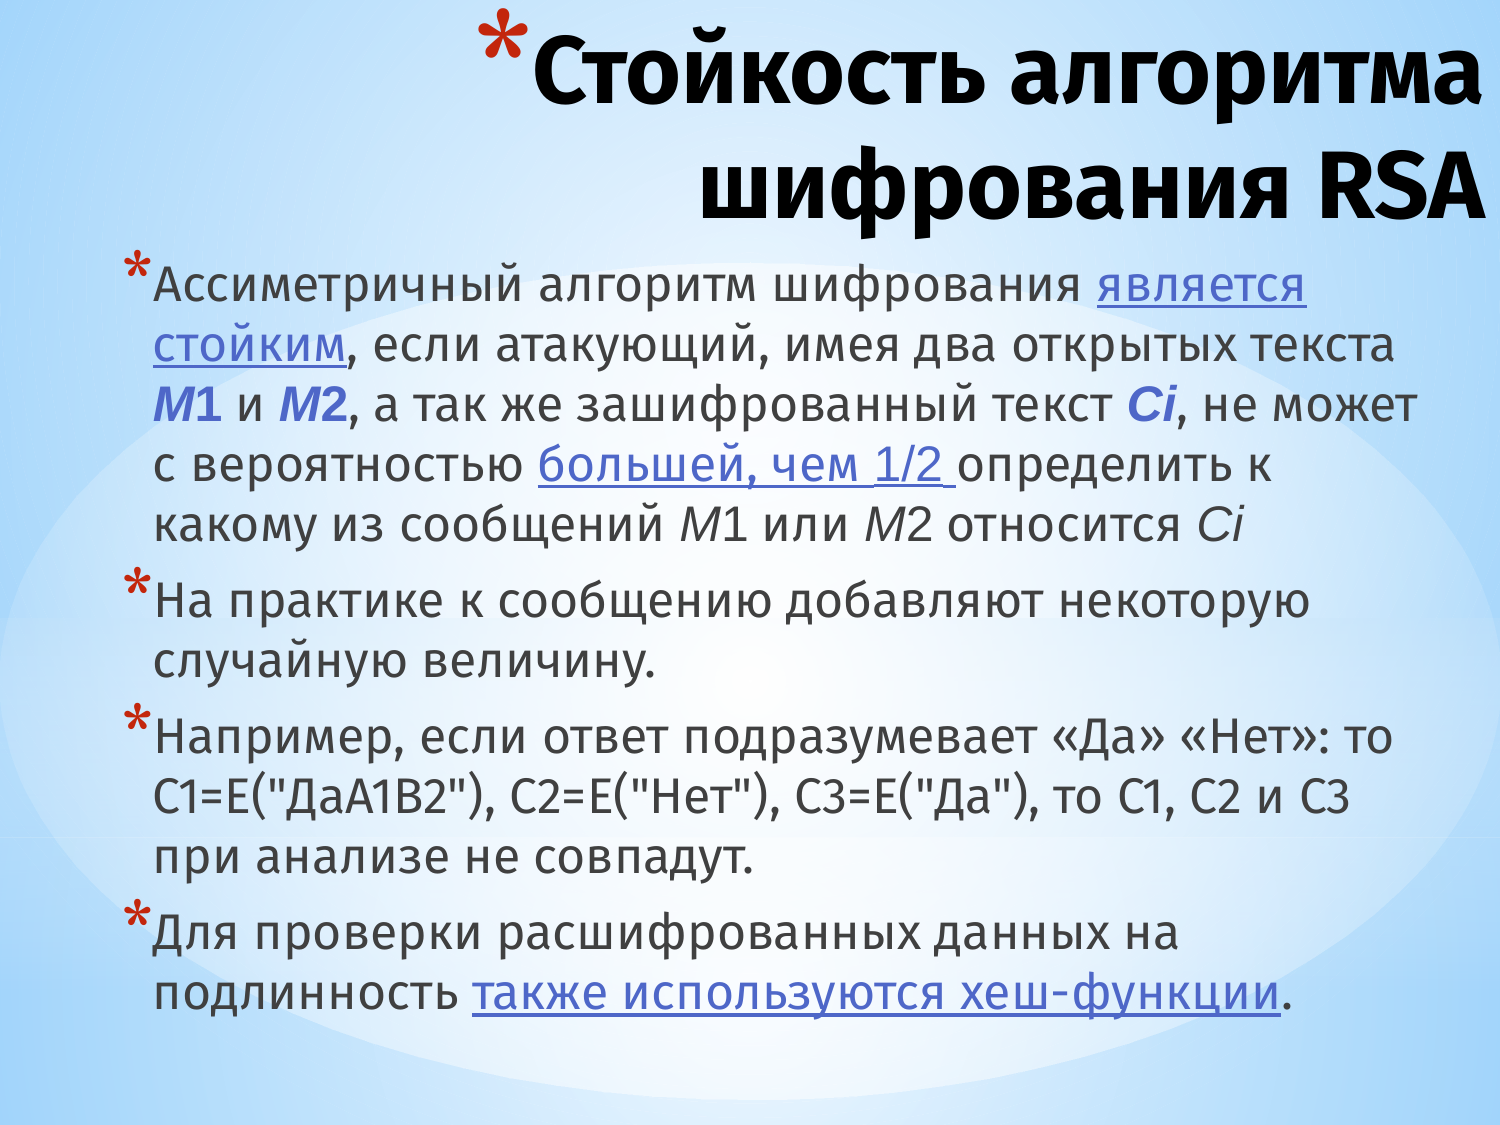

# Стойкость алгоритма шифрования RSA
Ассиметричный алгоритм шифрования является стойким, если атакующий, имея два открытых текста M1 и M2, а так же зашифрованный текст Ci, не может с вероятностью большей, чем 1/2 определить к какому из сообщений M1 или M2 относится Ci
На практике к сообщению добавляют некоторую случайную величину.
Например, если ответ подразумевает «Да» «Нет»: то  C1=E("ДаA1B2"), С2=E("Нет"), C3=E("Да"), то C1, C2 и C3 при анализе не совпадут.
Для проверки расшифрованных данных на подлинность также используются хеш-функции.